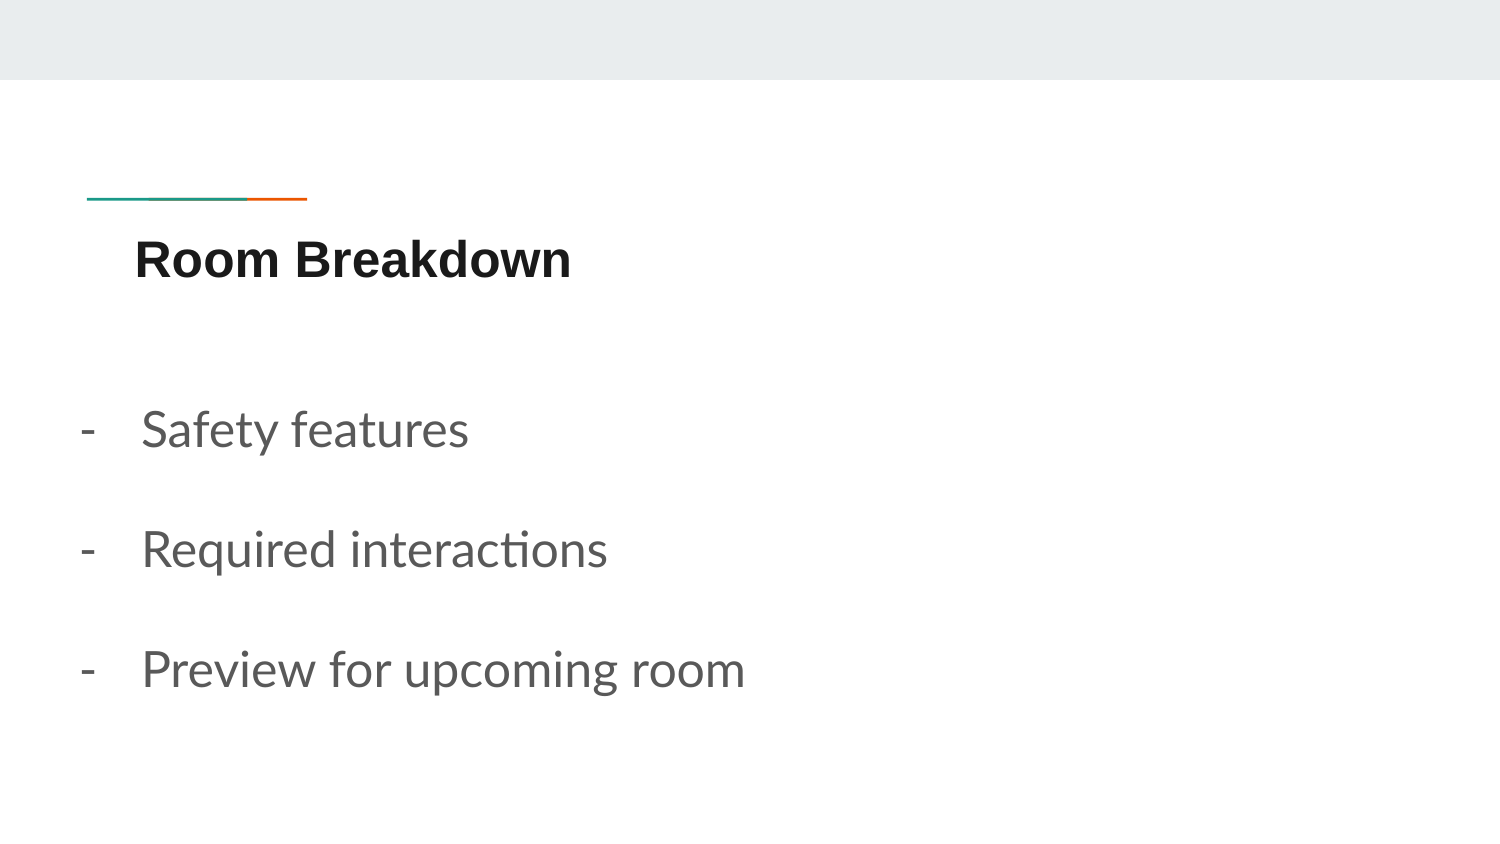

# Room Breakdown
Safety features
Required interactions
Preview for upcoming room